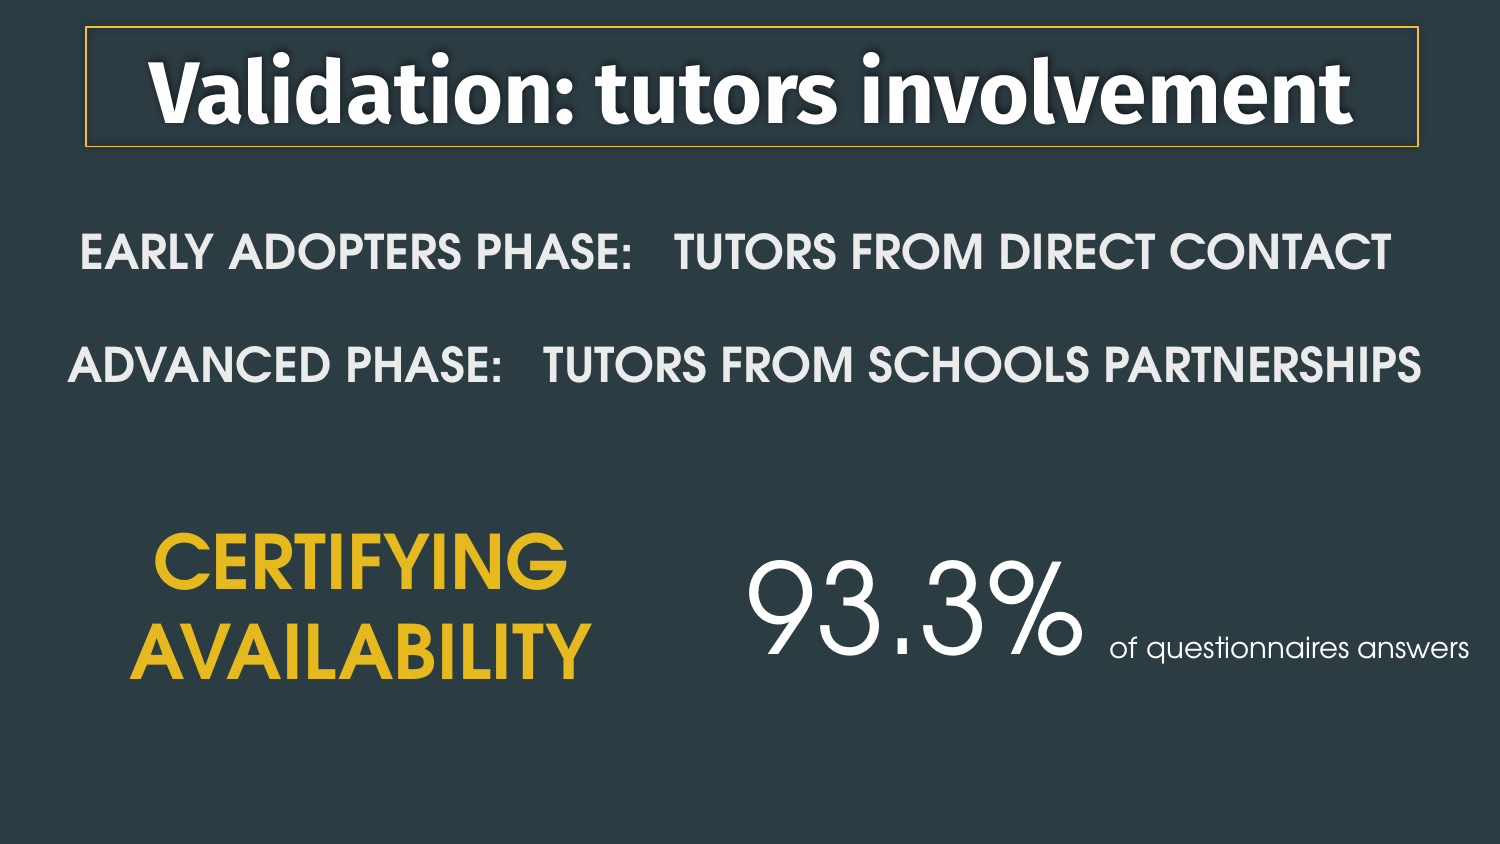

Validation: tutors involvement
   EARLY ADOPTERS PHASE:   TUTORS FROM DIRECT CONTACT
      ADVANCED PHASE:   TUTORS FROM SCHOOLS PARTNERSHIPS
CERTIFYING AVAILABILITY
93.3%
of questionnaires answers